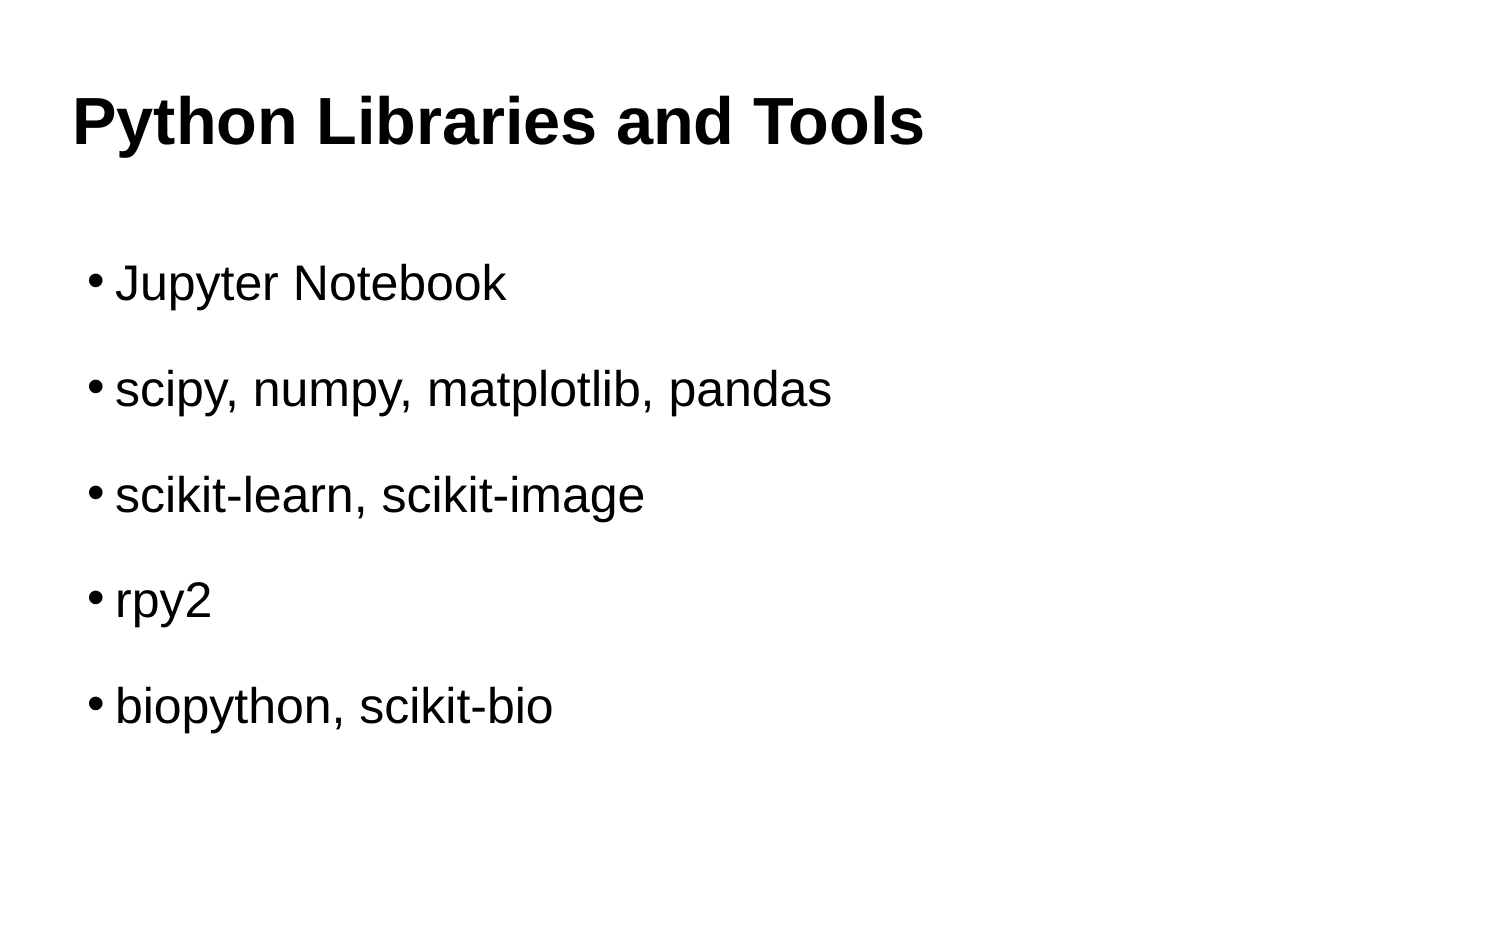

# Python Libraries and Tools
Jupyter Notebook
scipy, numpy, matplotlib, pandas
scikit-learn, scikit-image
rpy2
biopython, scikit-bio